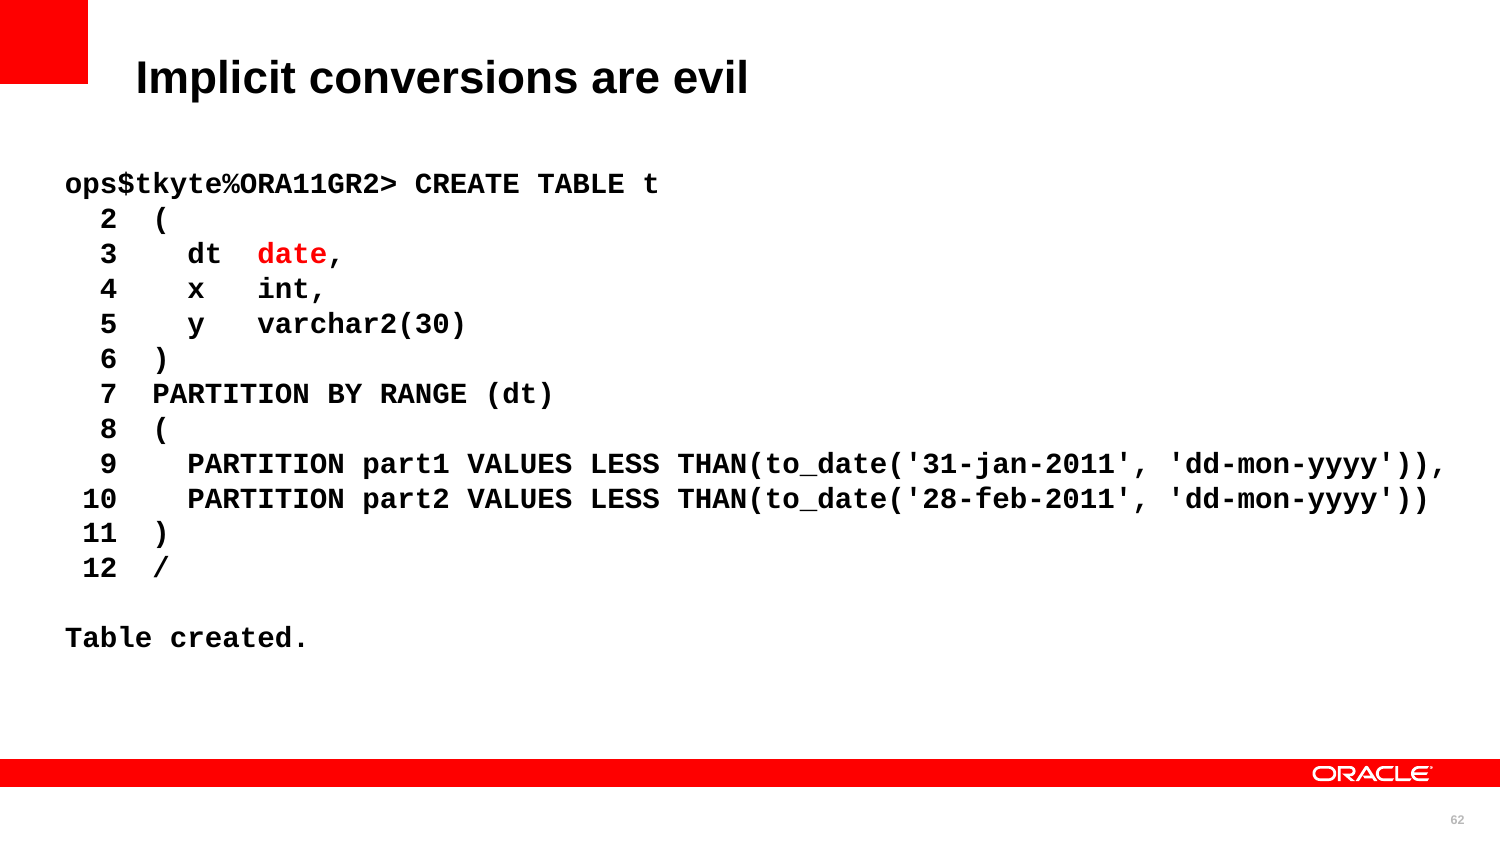

Implicit conversions are evil
ops$tkyte%ORA11GR2> CREATE TABLE t
  2  (
  3    dt  date,
  4    x   int,
  5    y   varchar2(30)
  6  )
  7  PARTITION BY RANGE (dt)
  8  (
  9    PARTITION part1 VALUES LESS THAN(to_date('31-jan-2011', 'dd-mon-yyyy')),
 10    PARTITION part2 VALUES LESS THAN(to_date('28-feb-2011', 'dd-mon-yyyy'))
 11  )
 12  /

Table created.